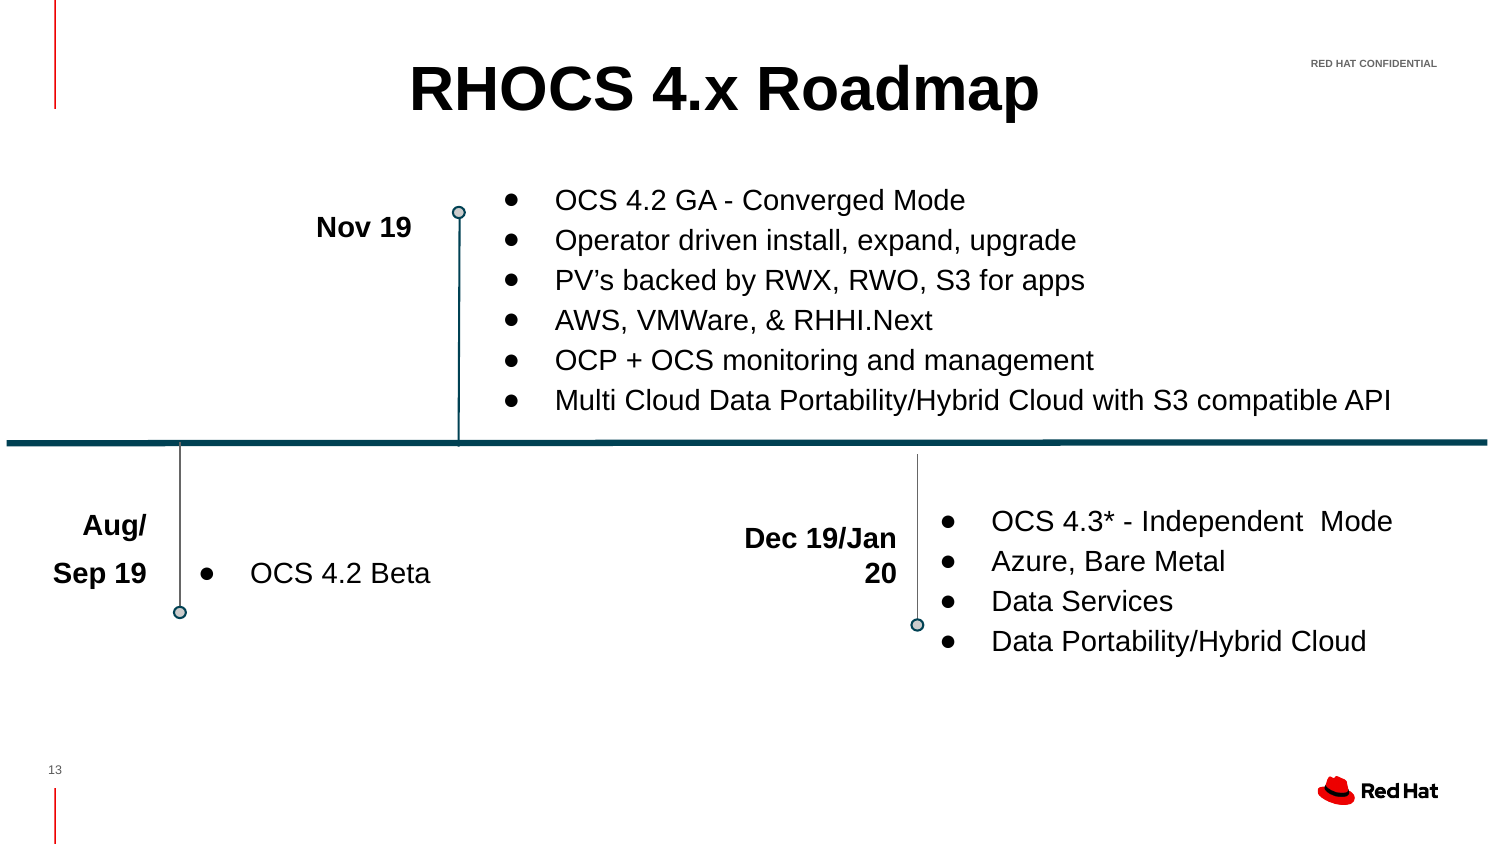

# RHOCS 4.x Roadmap
OCS 4.2 GA - Converged Mode
Operator driven install, expand, upgrade
PV’s backed by RWX, RWO, S3 for apps
AWS, VMWare, & RHHI.Next
OCP + OCS monitoring and management
Multi Cloud Data Portability/Hybrid Cloud with S3 compatible API

Nov 19

OCS 4.3* - Independent  Mode
Azure, Bare Metal
Data Services
Data Portability/Hybrid Cloud
Aug/
Sep 19
Dec 19/Jan 20
OCS 4.2 Beta

13